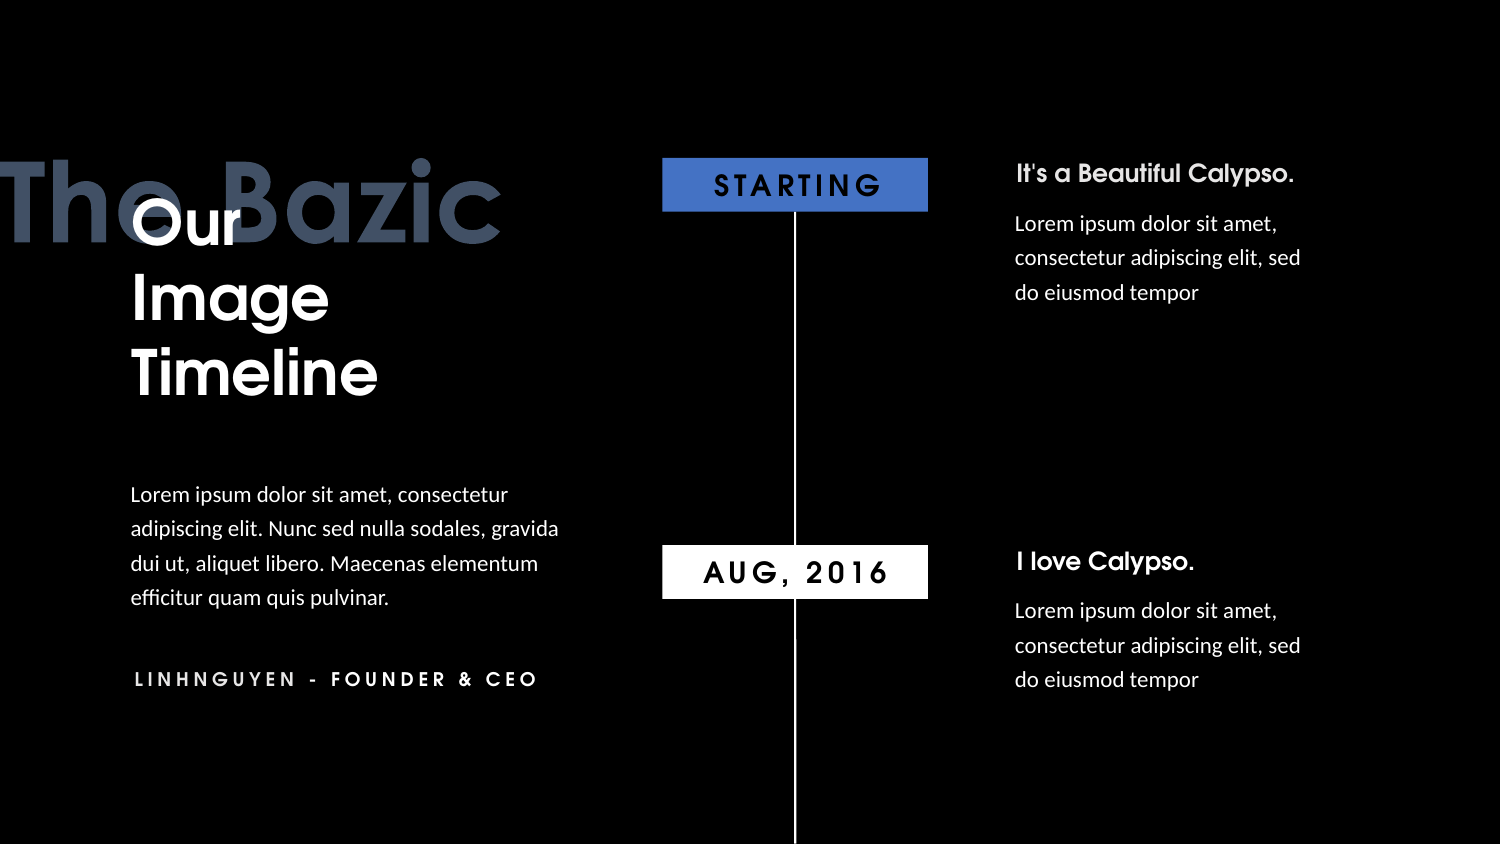

It's a Beautiful Calypso.
Lorem ipsum dolor sit amet, consectetur adipiscing elit, sed do eiusmod tempor
STARTING
Our
Image
Timeline
Lorem ipsum dolor sit amet, consectetur adipiscing elit. Nunc sed nulla sodales, gravida dui ut, aliquet libero. Maecenas elementum efficitur quam quis pulvinar.

I love Calypso.
Lorem ipsum dolor sit amet, consectetur adipiscing elit, sed do eiusmod tempor
AUG, 2016
LINHNGUYEN - FOUNDER & CEO